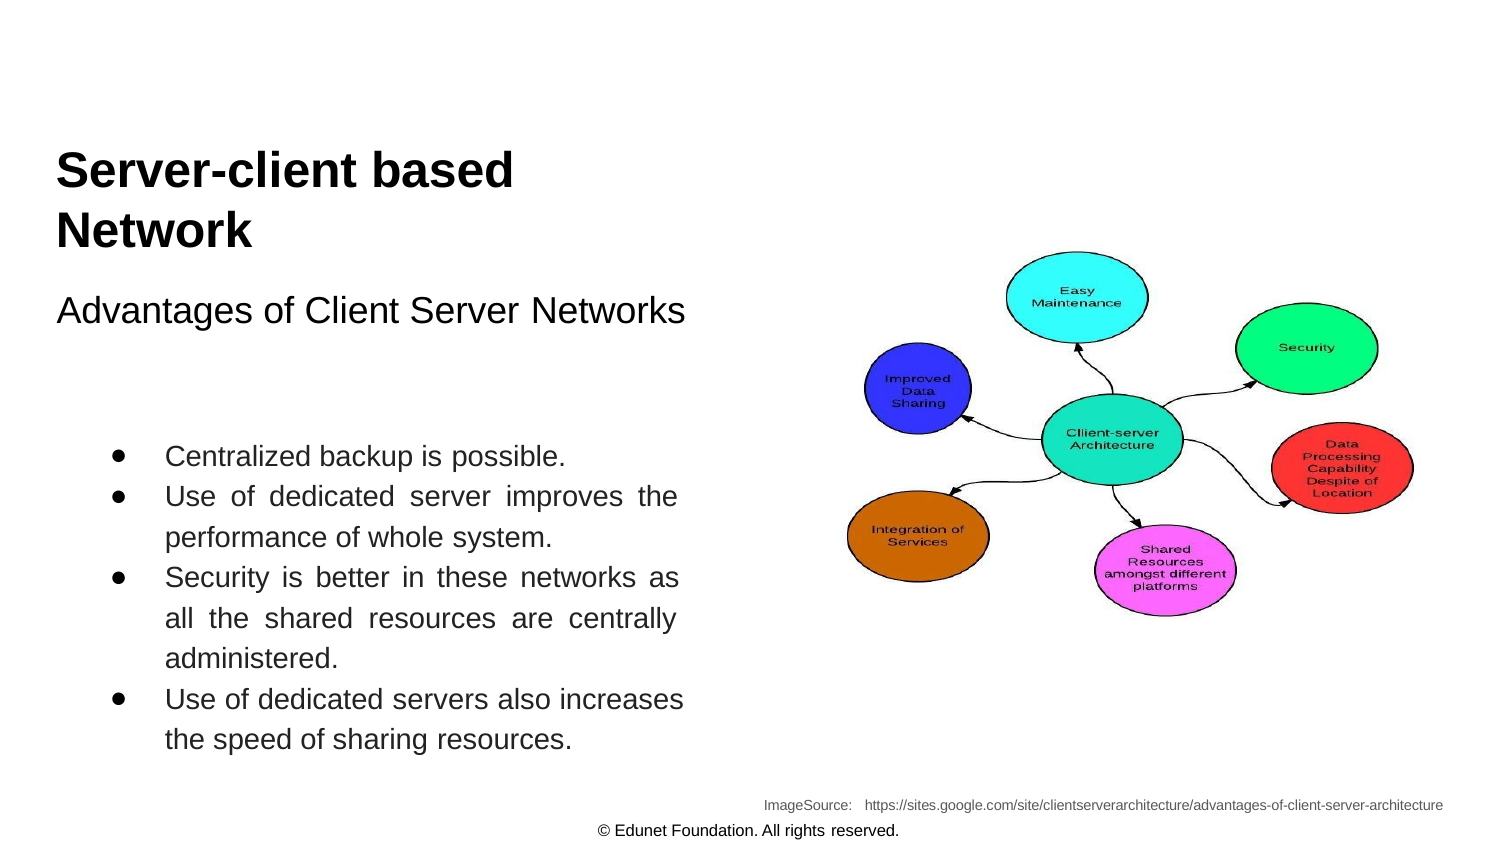

# Server-client based Network

Advantages of Client Server Networks
Centralized backup is possible.
Use of dedicated server improves the  performance of whole system.
Security is better in these networks as  all the shared resources are centrally  administered.
Use of dedicated servers also increases  the speed of sharing resources.
ImageSource:   https://sites.google.com/site/clientserverarchitecture/advantages-of-client-server-architecture
© Edunet Foundation. All rights reserved.